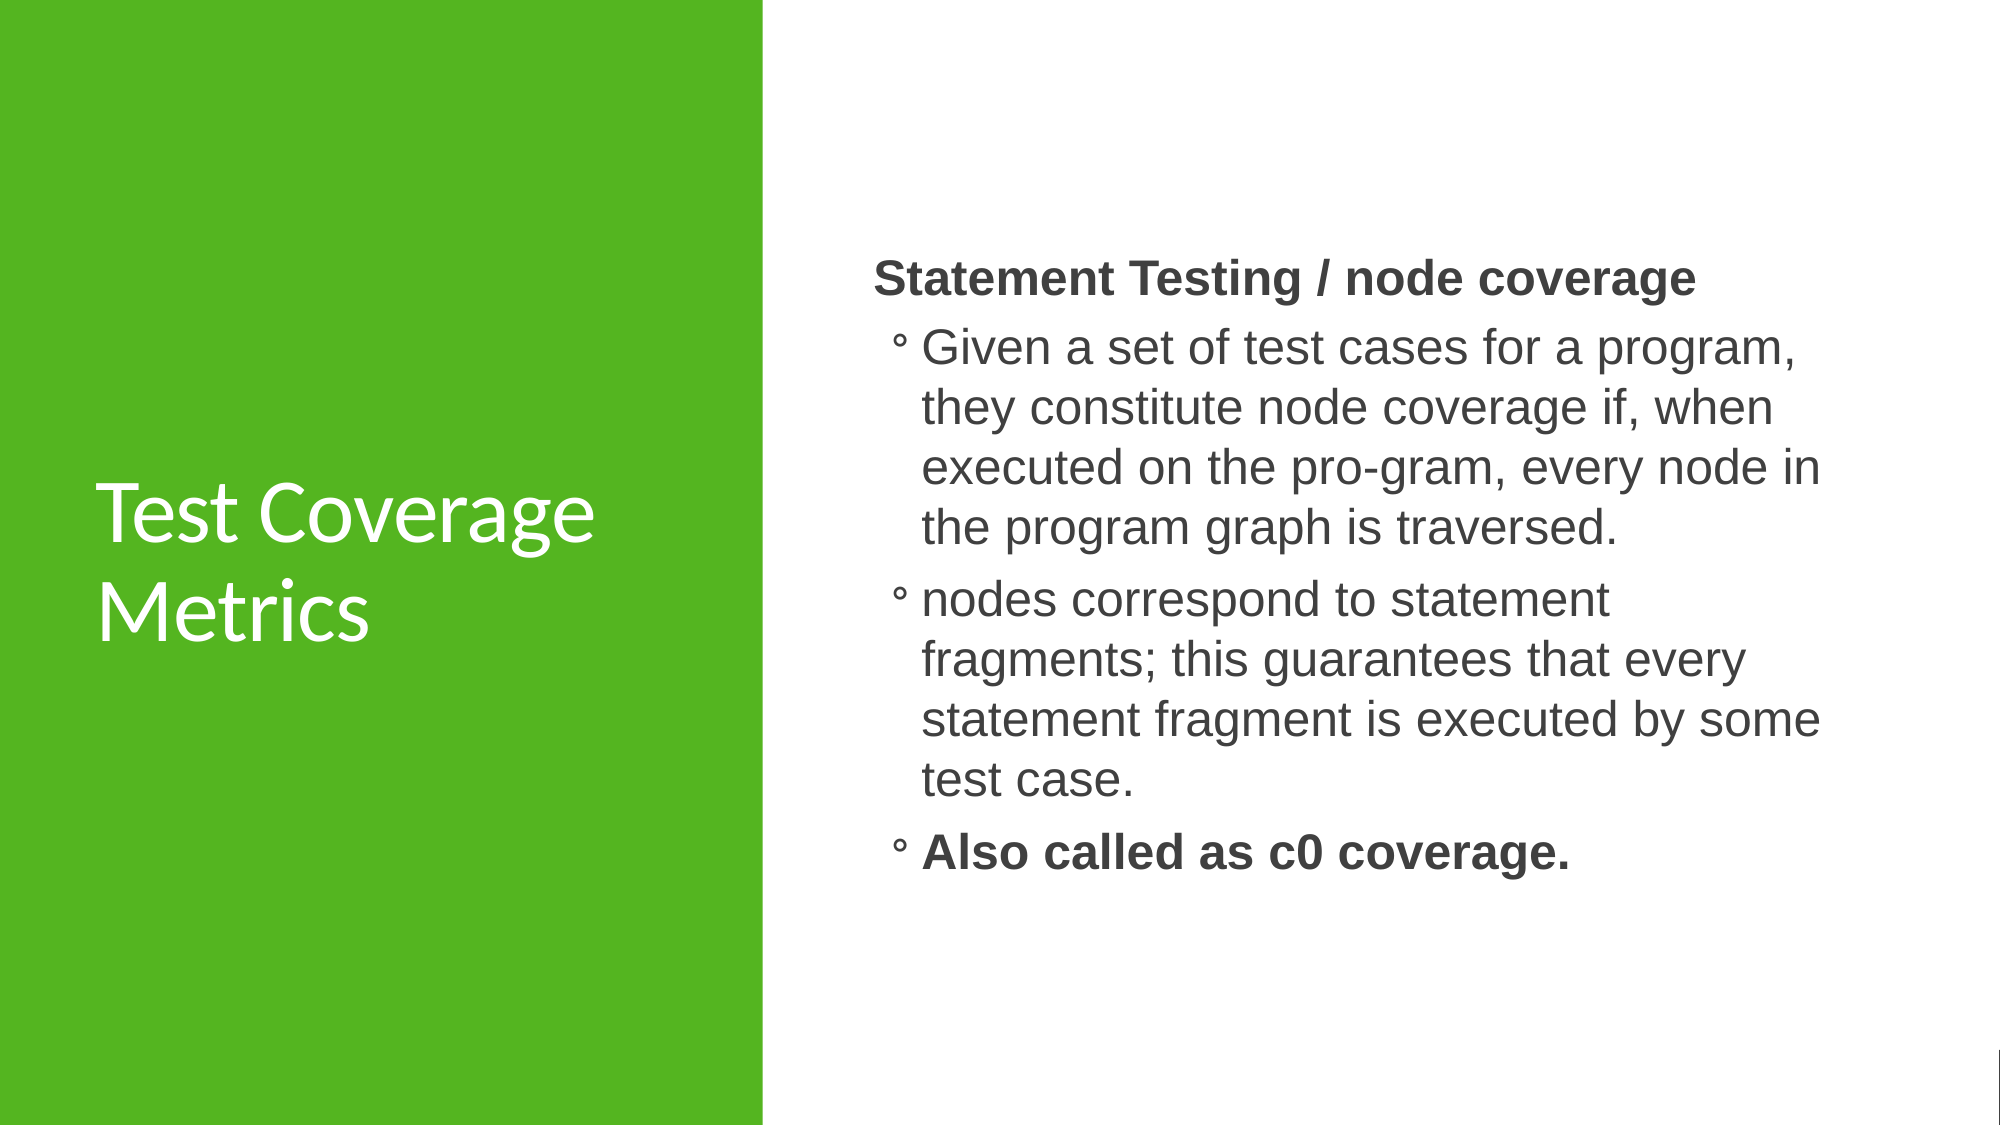

# Test Coverage Metrics
Statement Testing / node coverage
Given a set of test cases for a program, they constitute node coverage if, when executed on the pro-gram, every node in the program graph is traversed.
nodes correspond to statement fragments; this guarantees that every statement fragment is executed by some test case.
Also called as c0 coverage.